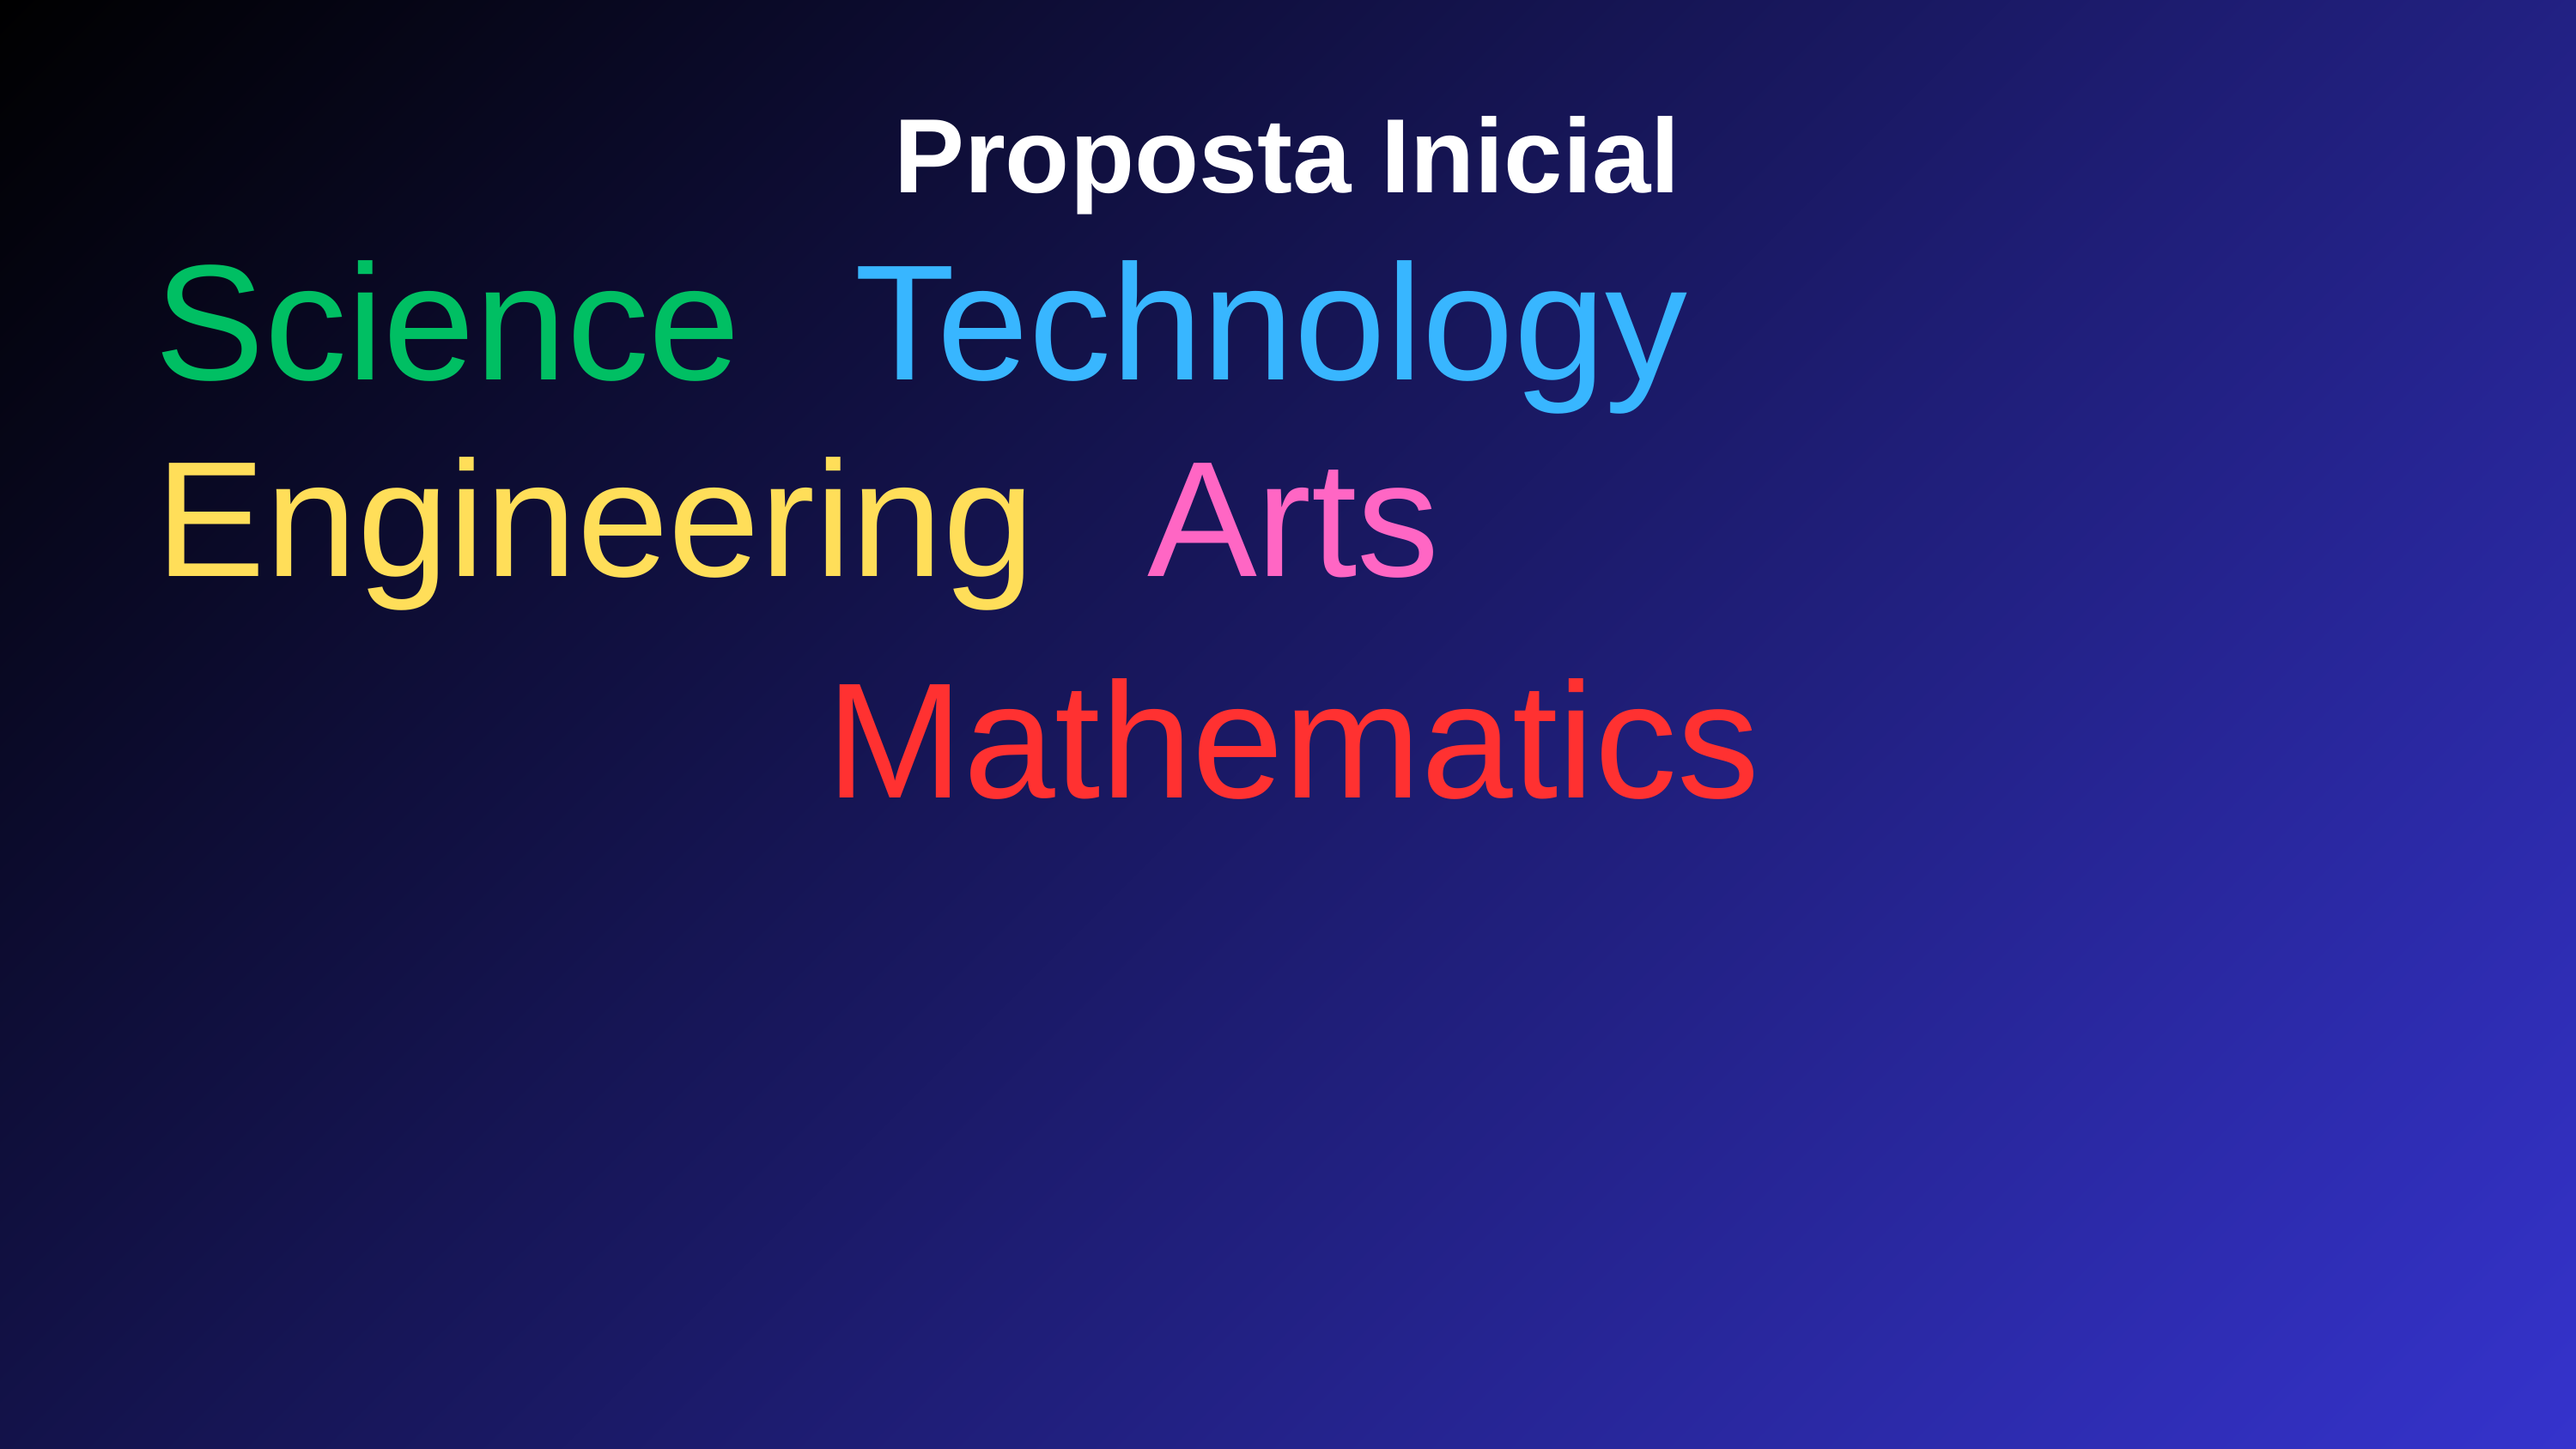

Proposta Inicial
Science
Technology
Engineering
Arts
Mathematics